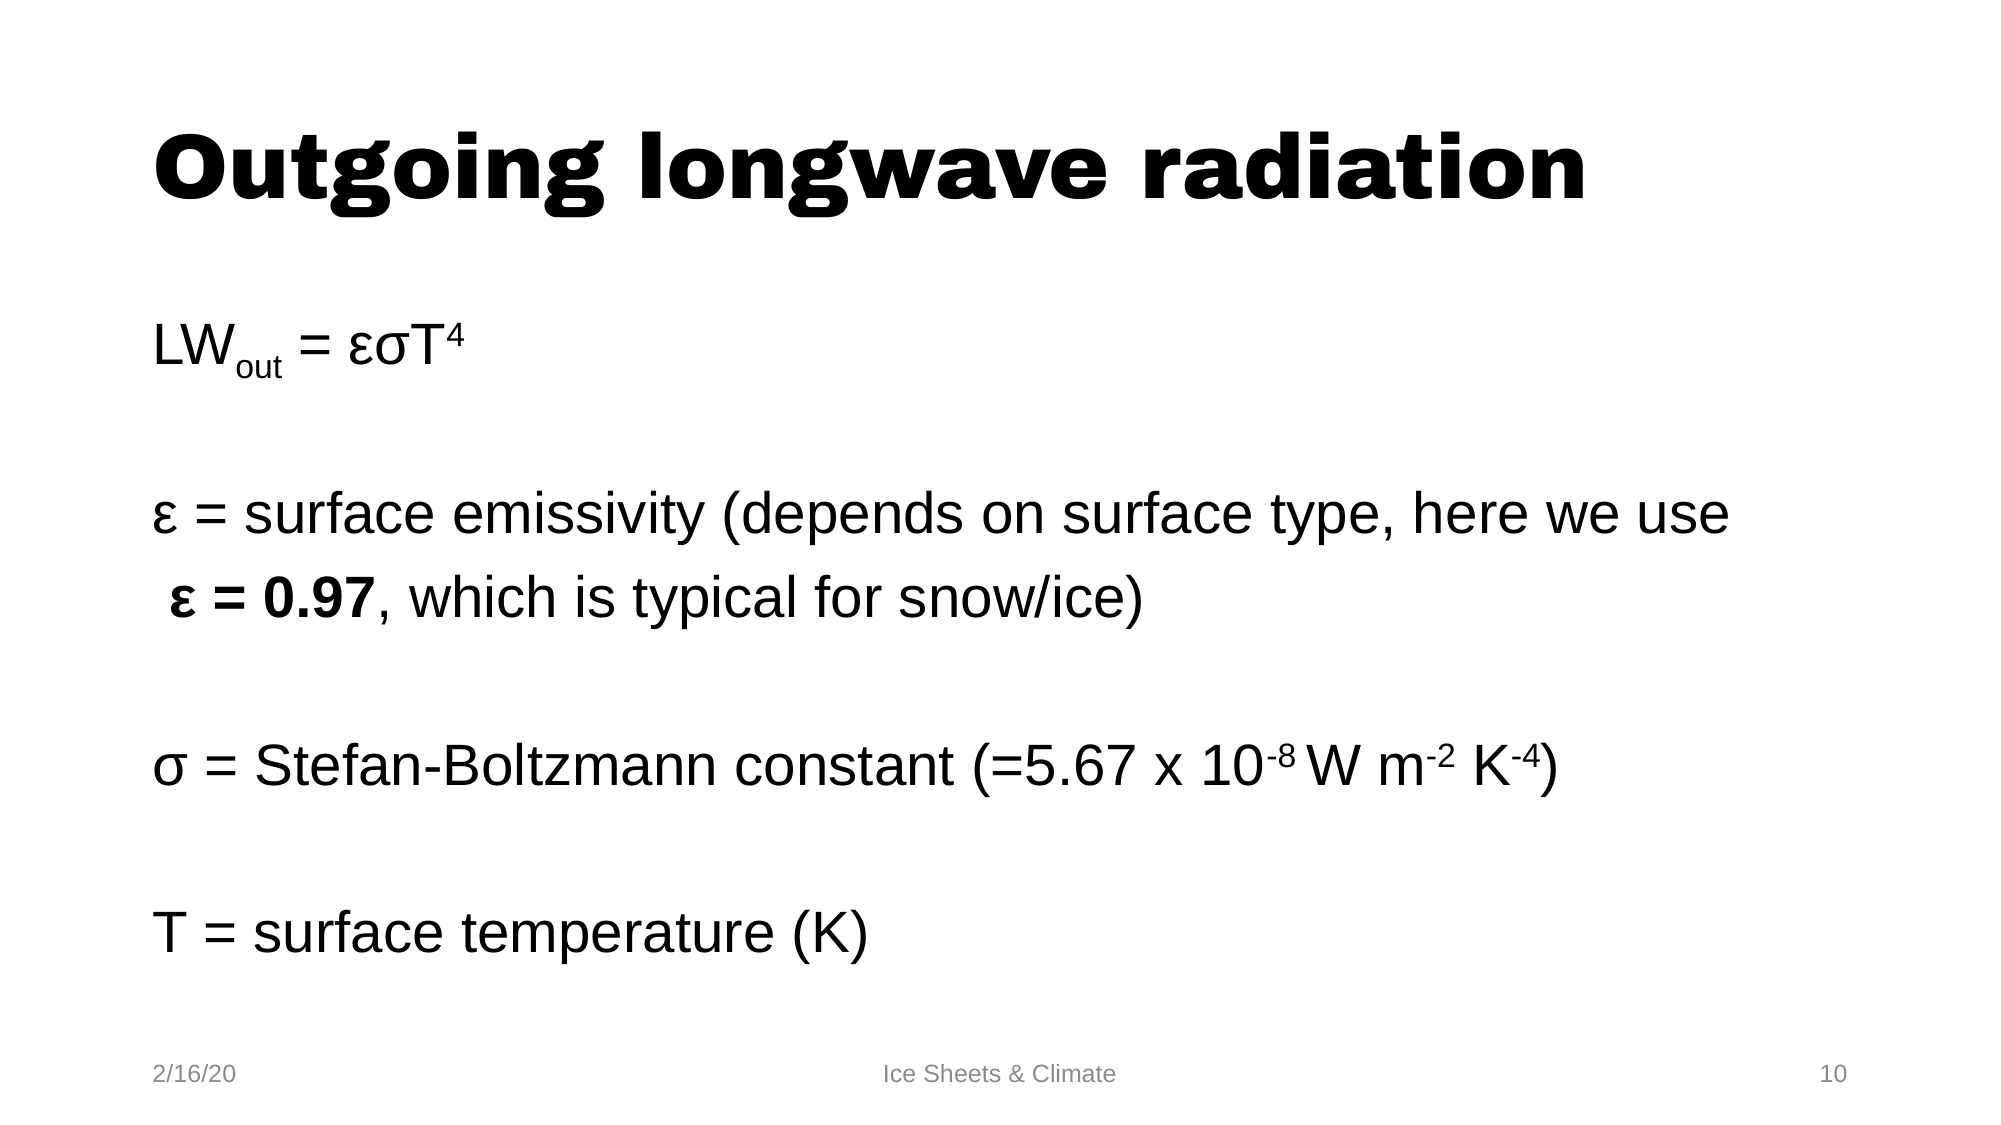

# Outgoing longwave radiation
LWout = εσT4

ε = surface emissivity (depends on surface type, here we use
 ε = 0.97, which is typical for snow/ice)

σ = Stefan-Boltzmann constant (=5.67 x 10-8 W m-2 K-4)

T = surface temperature (K)

2/16/20
Ice Sheets & Climate
10